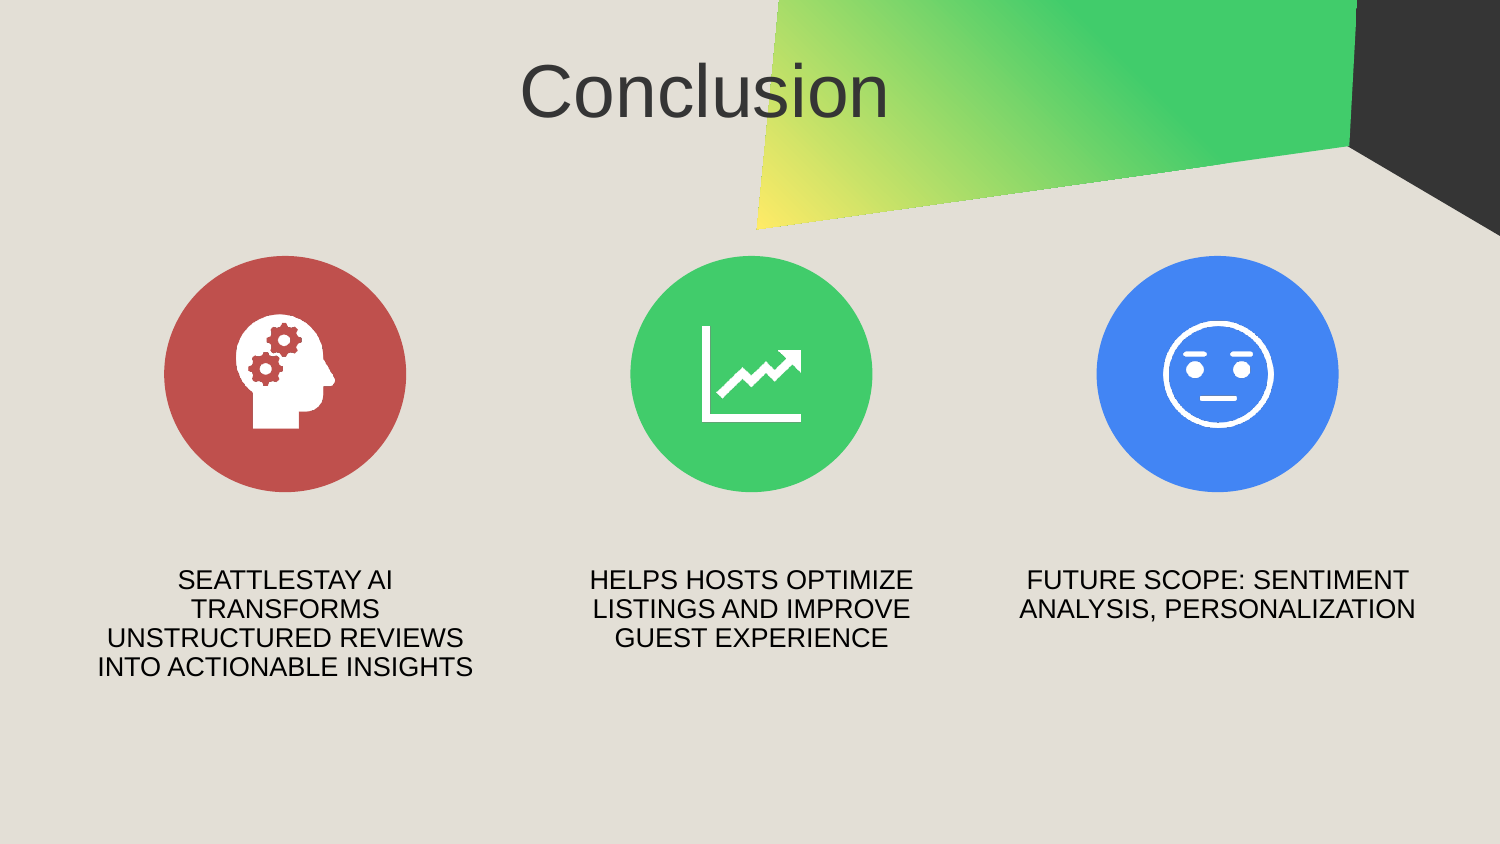

# Conclusion

SEATTLESTAY AI TRANSFORMS UNSTRUCTURED REVIEWS INTO ACTIONABLE INSIGHTS

HELPS HOSTS OPTIMIZE LISTINGS AND IMPROVE GUEST EXPERIENCE

FUTURE SCOPE: SENTIMENT ANALYSIS, PERSONALIZATION